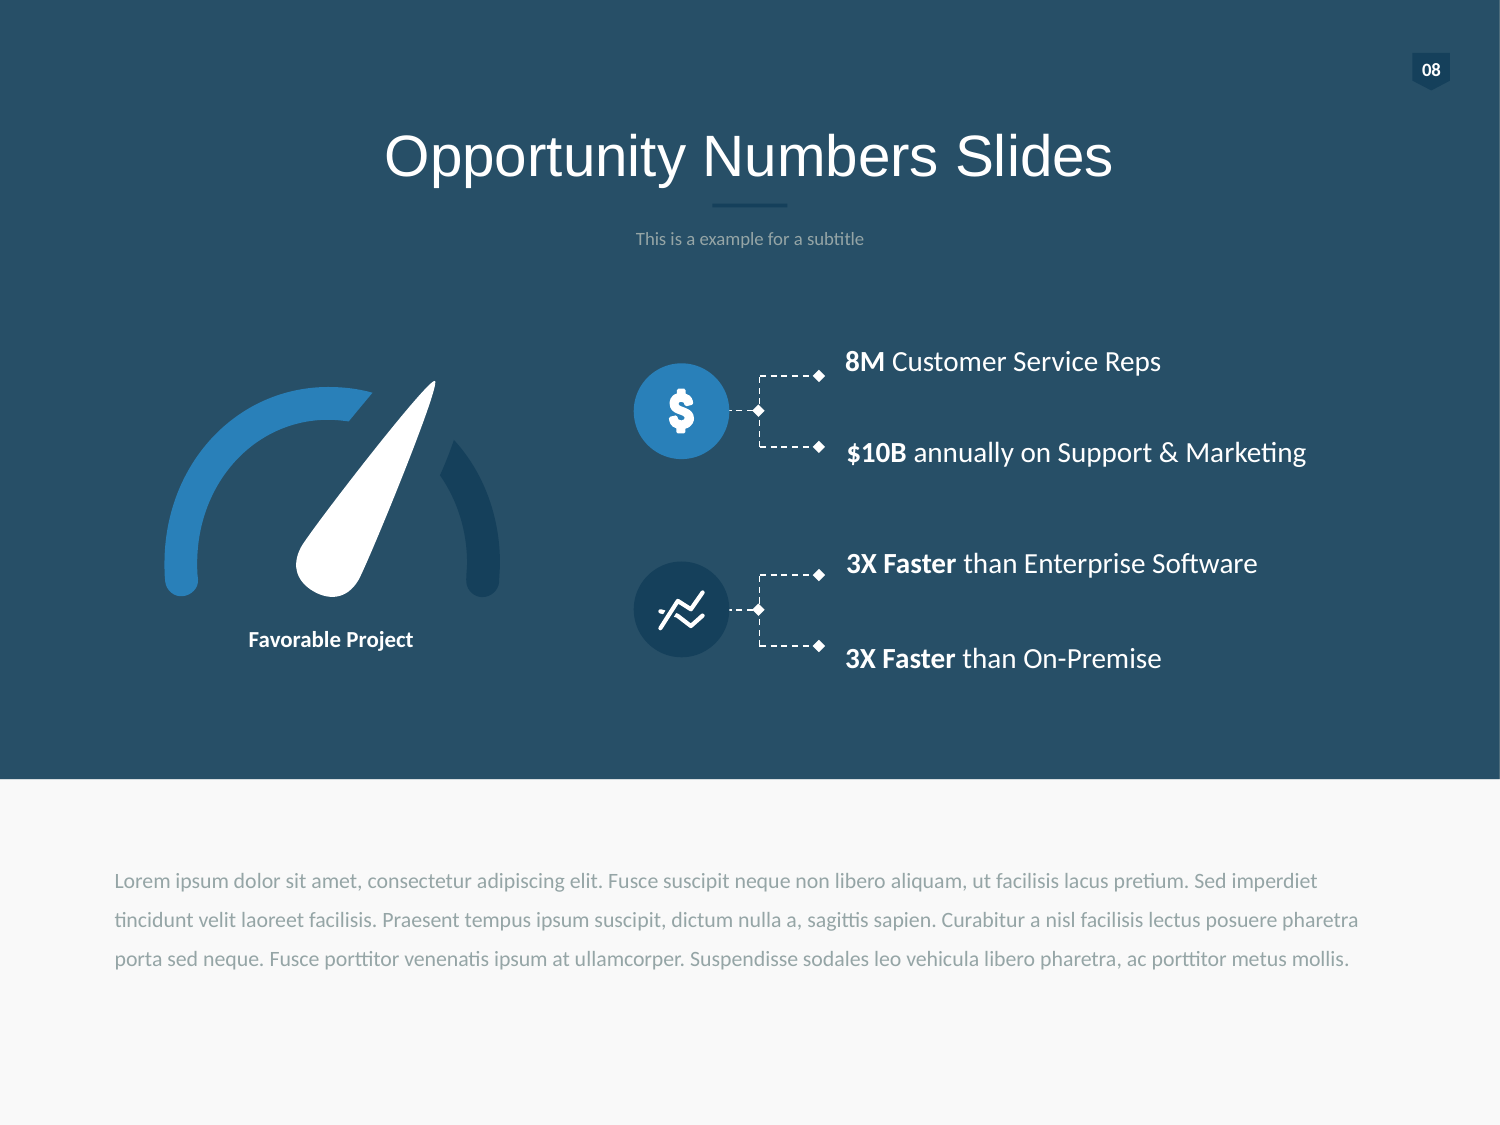

08

# Opportunity Numbers Slides

This is a example for a subtitle
8M Customer Service Reps

Favorable Project
$10B annually on Support & Marketing
3X Faster than Enterprise Software

3X Faster than On-Premise
Lorem ipsum dolor sit amet, consectetur adipiscing elit. Fusce suscipit neque non libero aliquam, ut facilisis lacus pretium. Sed imperdiet tincidunt velit laoreet facilisis. Praesent tempus ipsum suscipit, dictum nulla a, sagittis sapien. Curabitur a nisl facilisis lectus posuere pharetra porta sed neque. Fusce porttitor venenatis ipsum at ullamcorper. Suspendisse sodales leo vehicula libero pharetra, ac porttitor metus mollis.